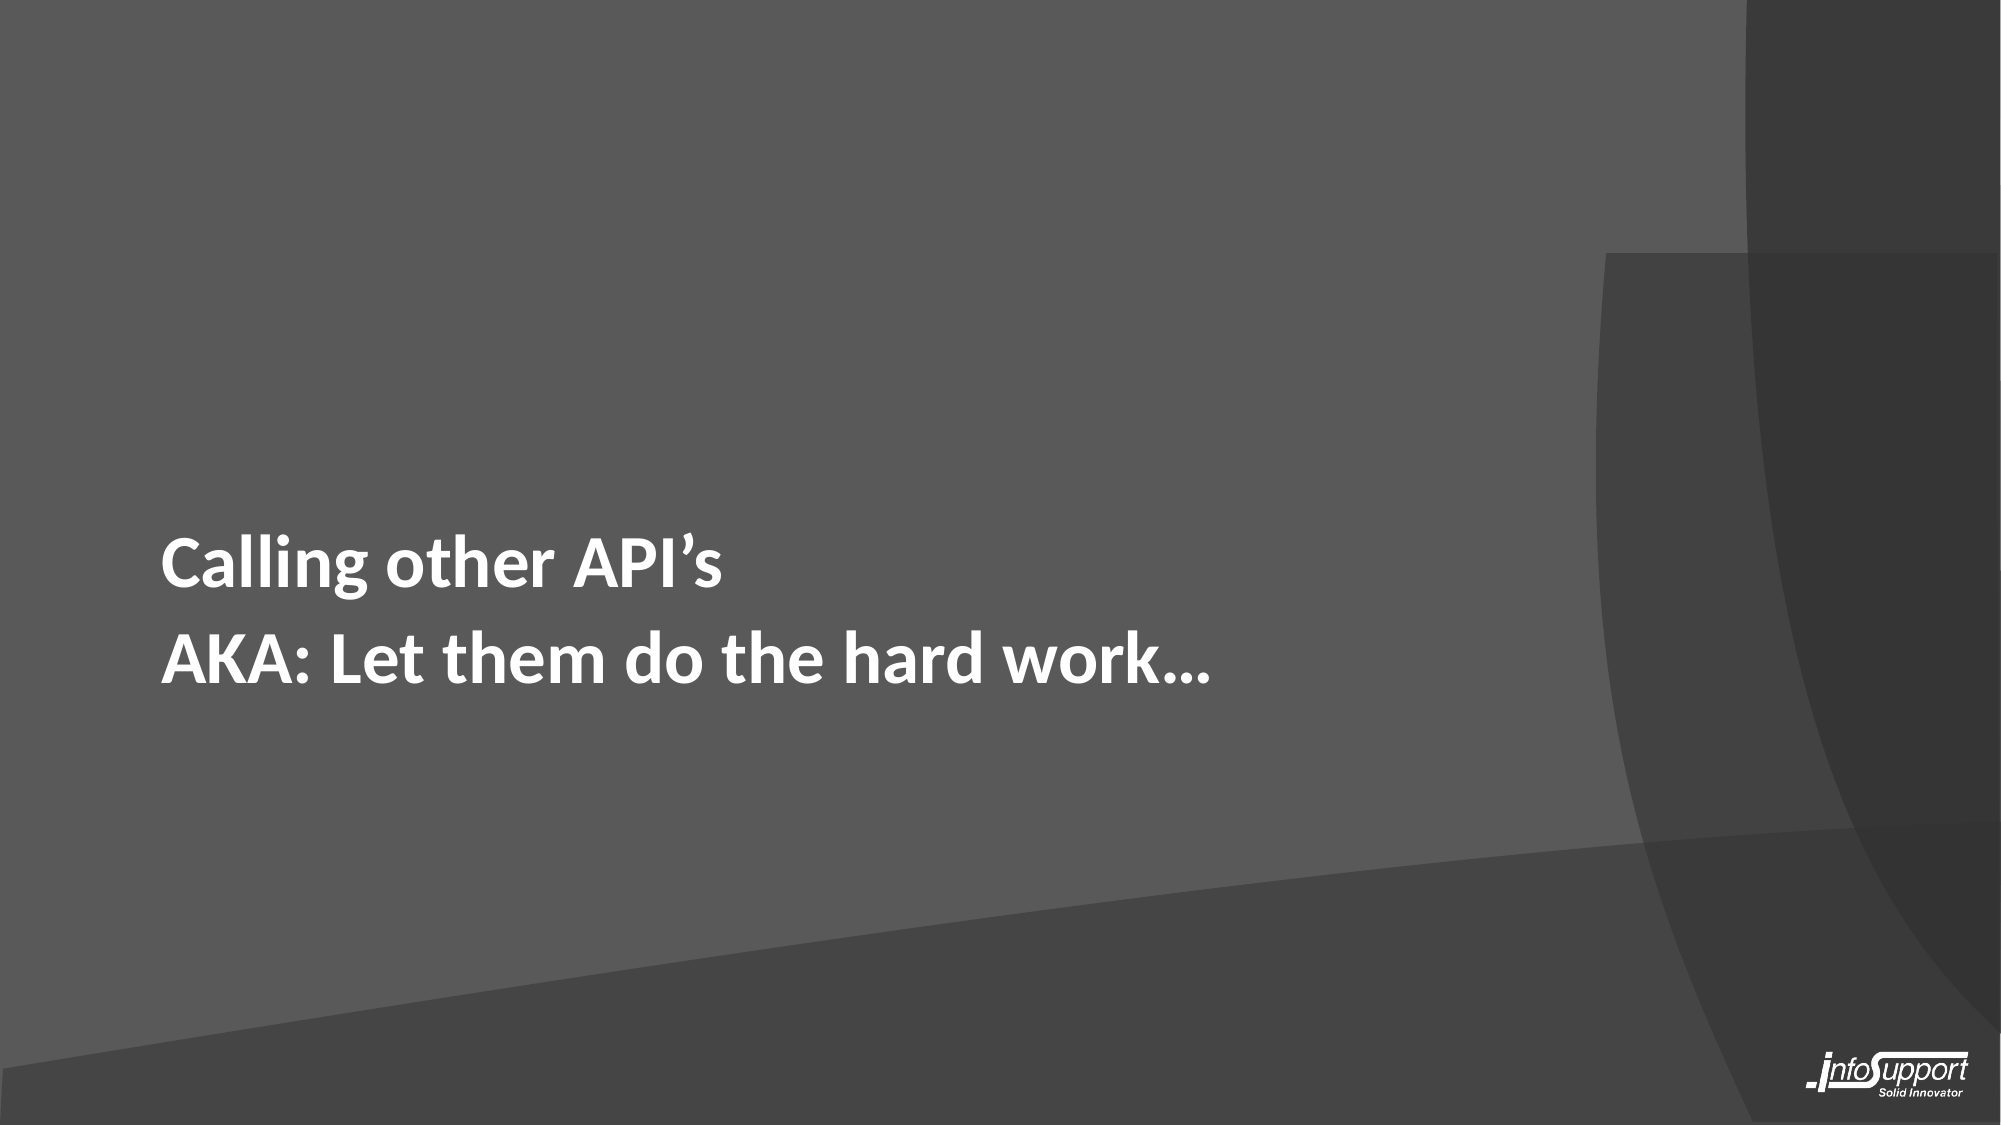

Calling other API’s
AKA: Let them do the hard work…